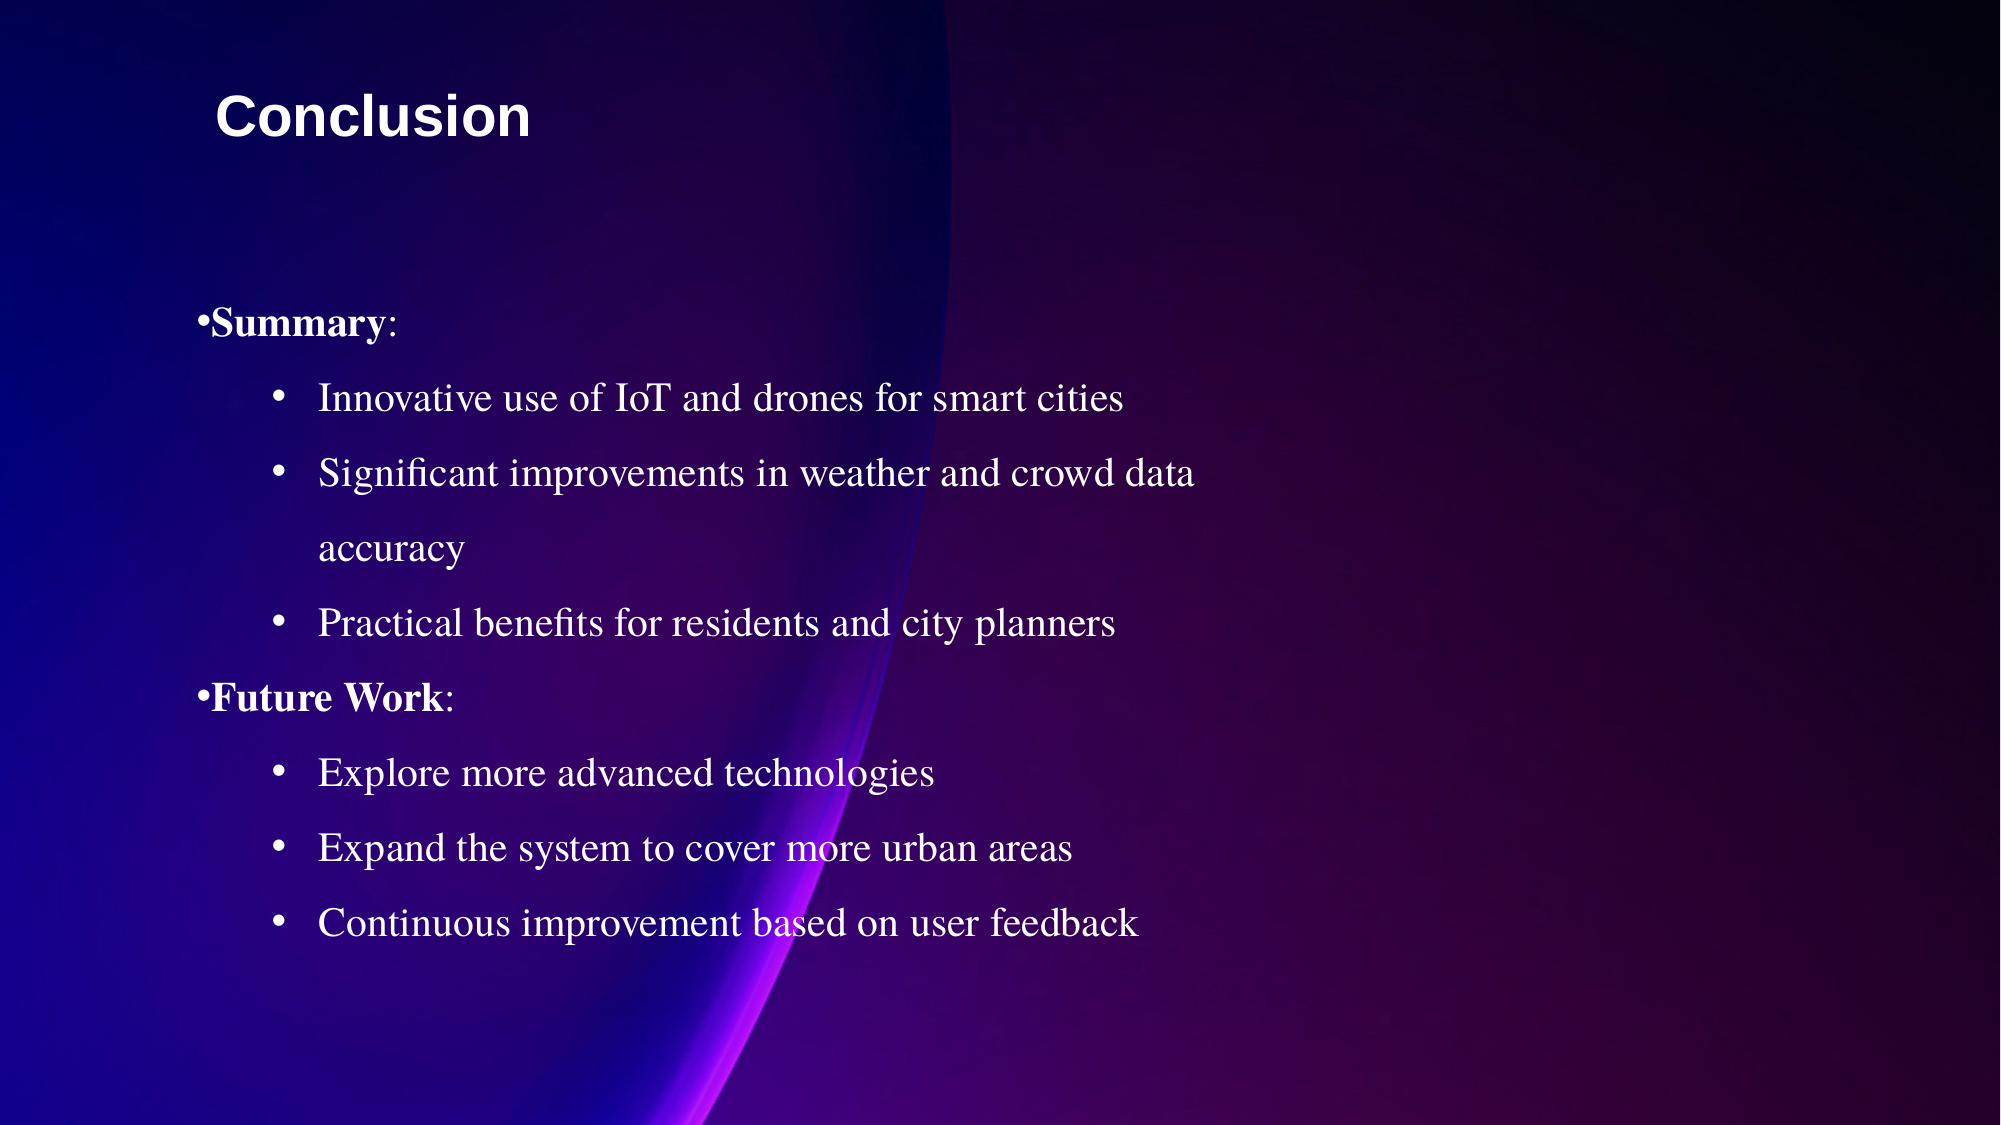

Conclusion
Summary:
Innovative use of IoT and drones for smart cities
Significant improvements in weather and crowd data accuracy
Practical benefits for residents and city planners
Future Work:
Explore more advanced technologies
Expand the system to cover more urban areas
Continuous improvement based on user feedback